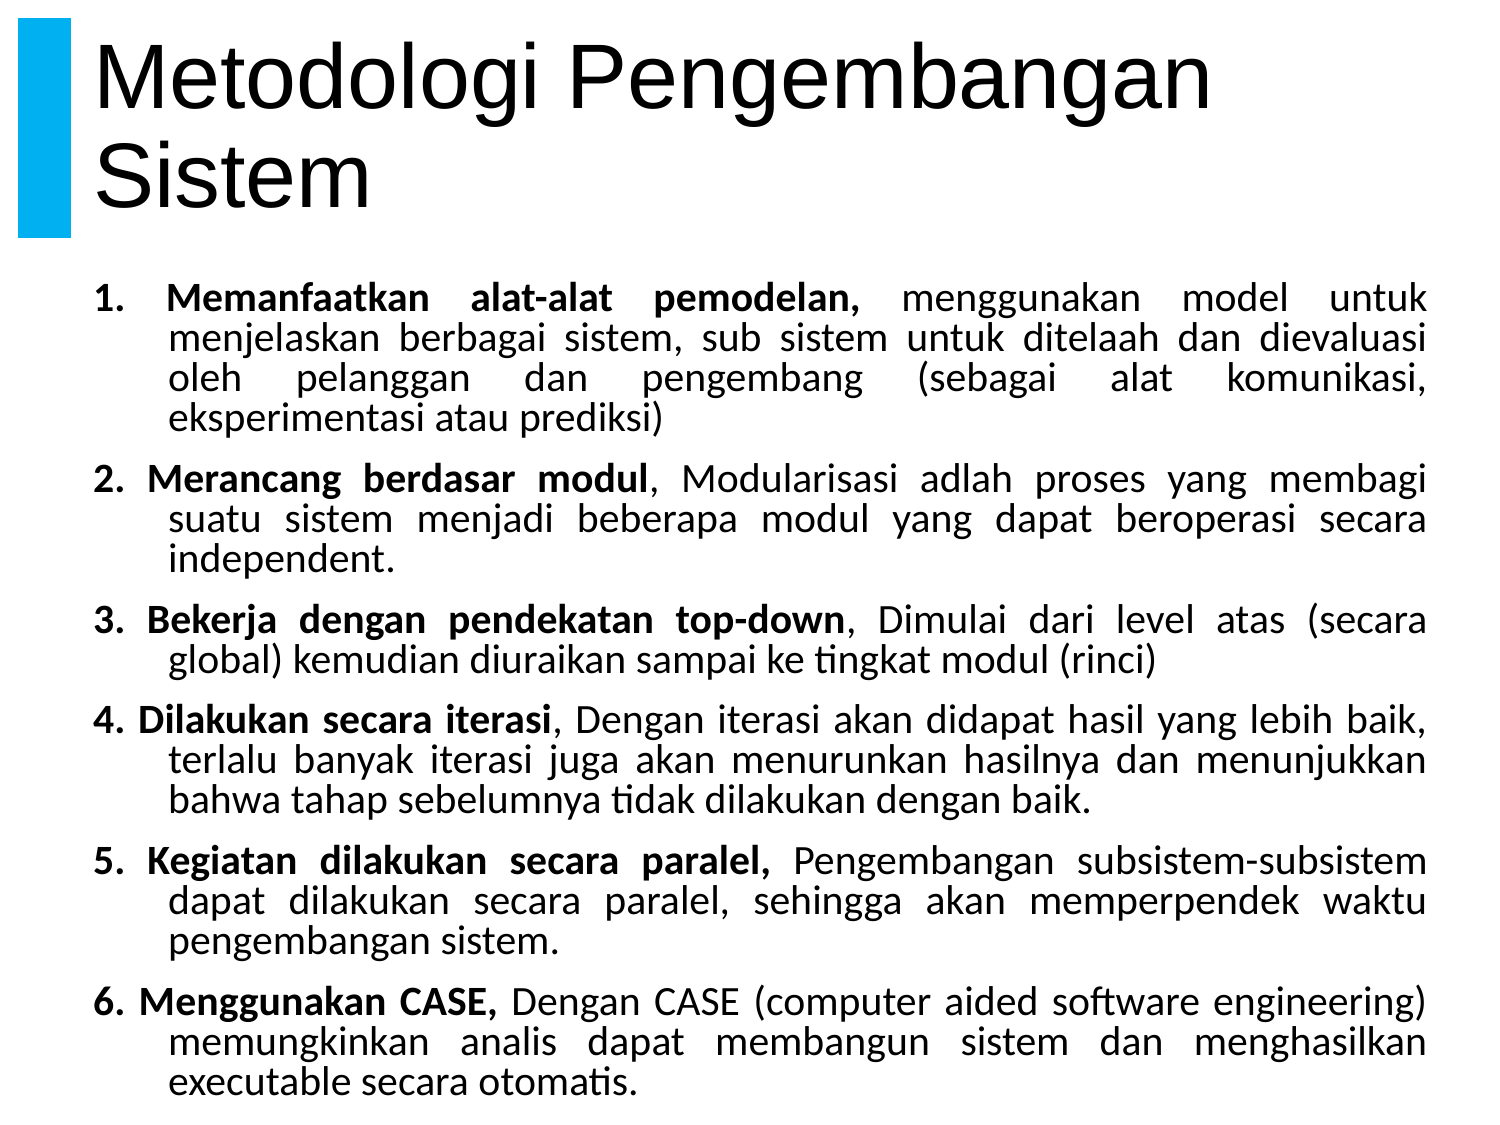

# Metodologi Pengembangan Sistem
1. Memanfaatkan alat-alat pemodelan, menggunakan model untuk menjelaskan berbagai sistem, sub sistem untuk ditelaah dan dievaluasi oleh pelanggan dan pengembang (sebagai alat komunikasi, eksperimentasi atau prediksi)
2. Merancang berdasar modul, Modularisasi adlah proses yang membagi suatu sistem menjadi beberapa modul yang dapat beroperasi secara independent.
3. Bekerja dengan pendekatan top-down, Dimulai dari level atas (secara global) kemudian diuraikan sampai ke tingkat modul (rinci)
4. Dilakukan secara iterasi, Dengan iterasi akan didapat hasil yang lebih baik, terlalu banyak iterasi juga akan menurunkan hasilnya dan menunjukkan bahwa tahap sebelumnya tidak dilakukan dengan baik.
5. Kegiatan dilakukan secara paralel, Pengembangan subsistem-subsistem dapat dilakukan secara paralel, sehingga akan memperpendek waktu pengembangan sistem.
6. Menggunakan CASE, Dengan CASE (computer aided software engineering) memungkinkan analis dapat membangun sistem dan menghasilkan executable secara otomatis.